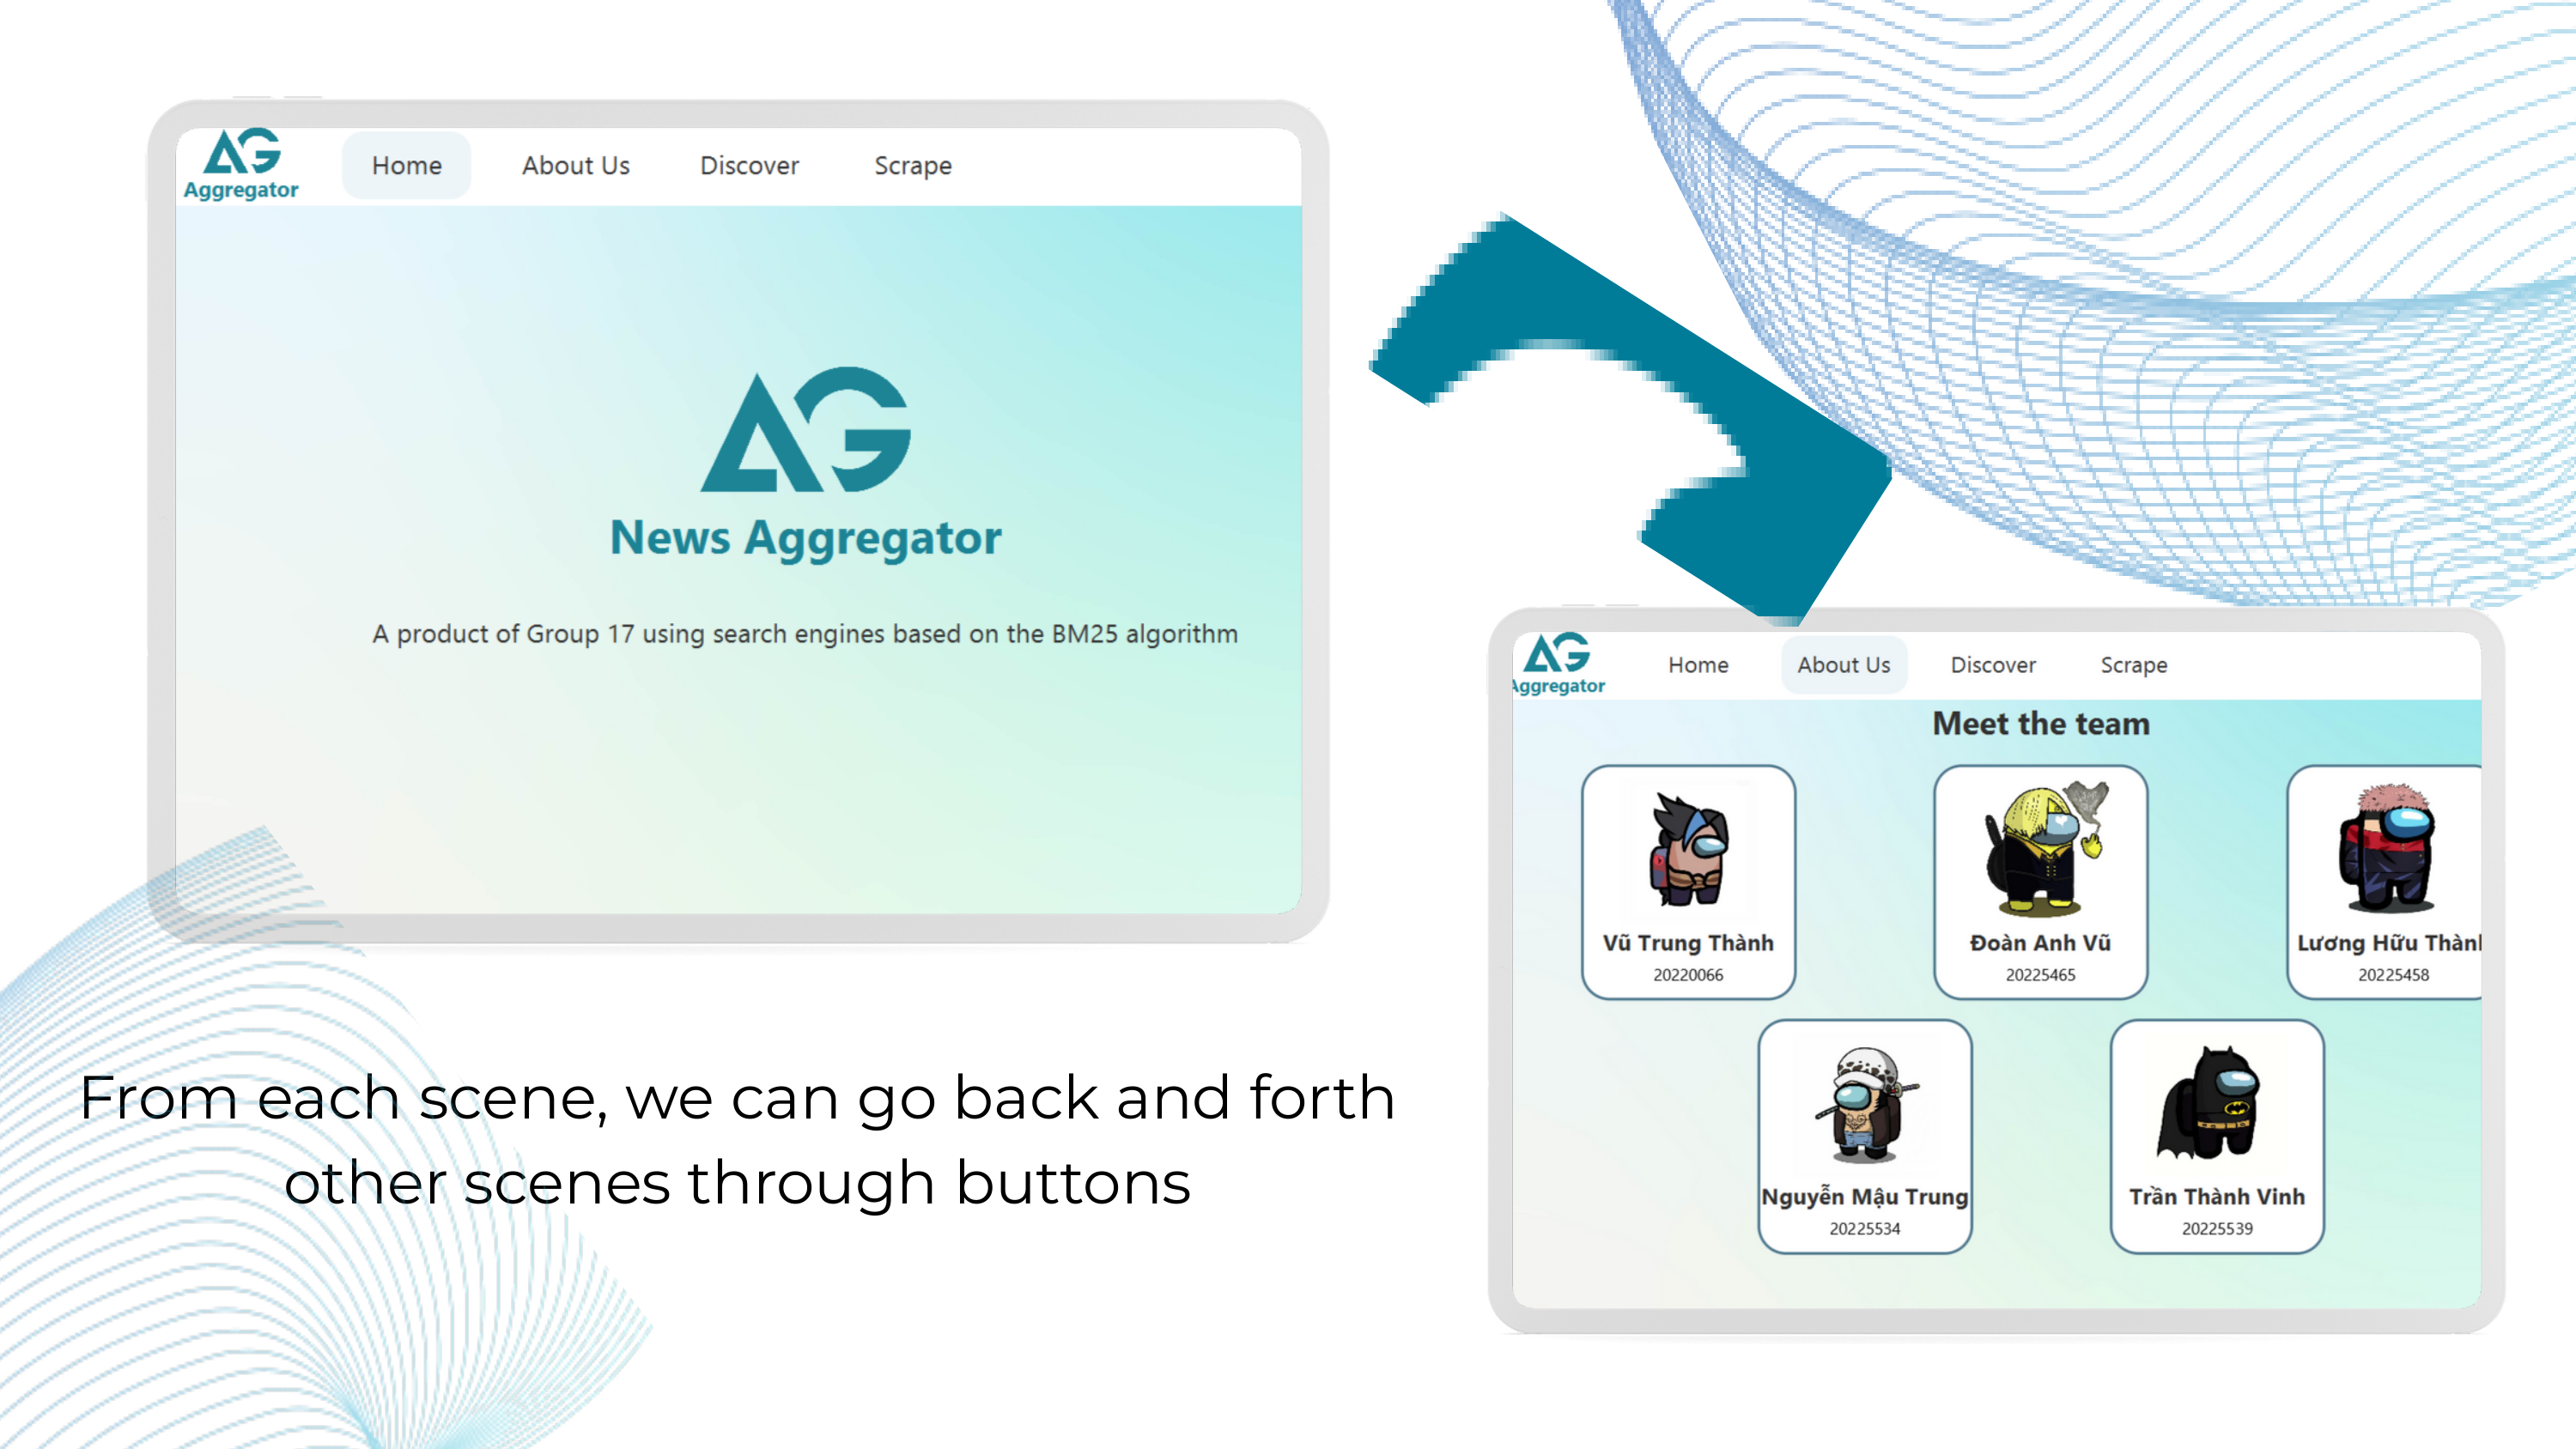

From each scene, we can go back and forth other scenes through buttons